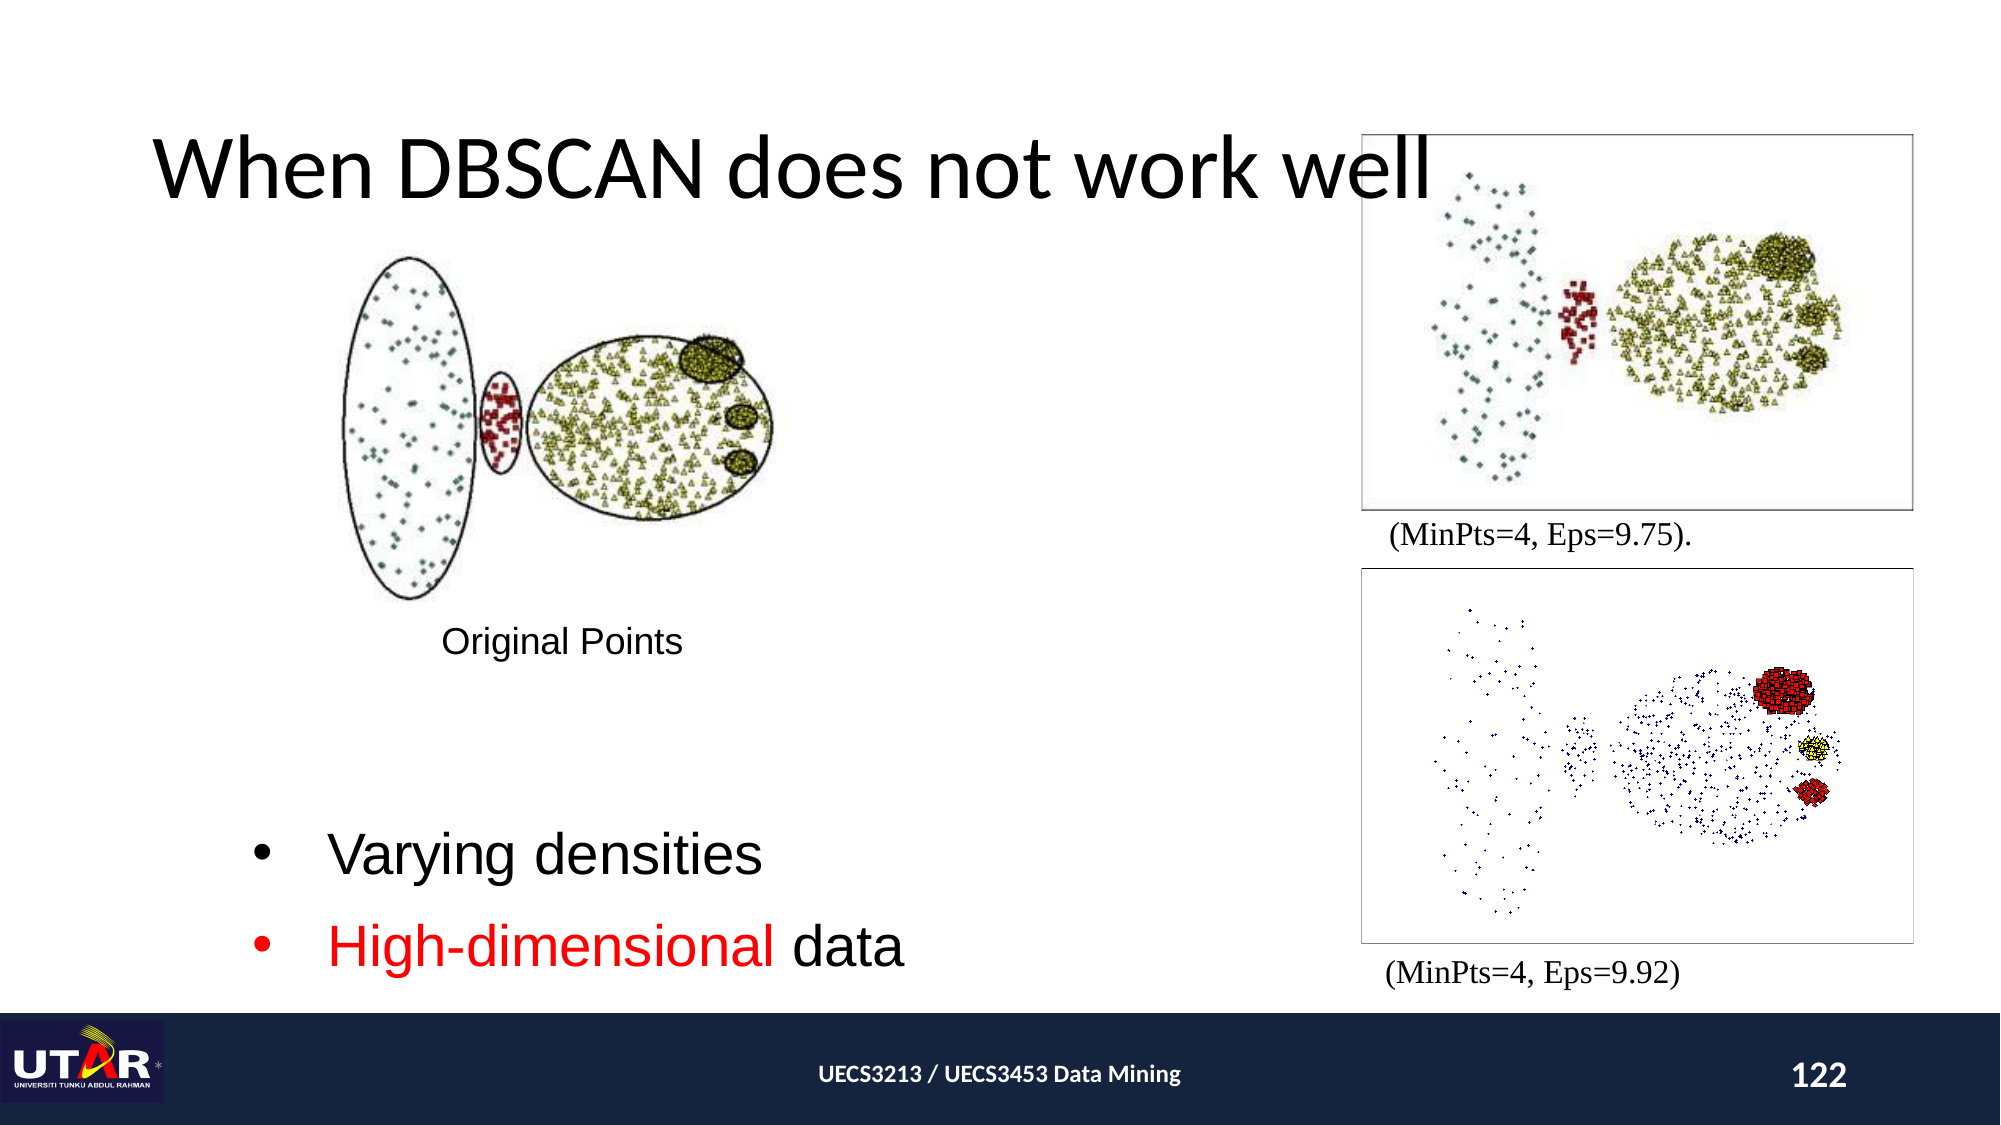

# When DBSCAN does not work well

(MinPts=4, Eps=9.75).

(MinPts=4, Eps=9.92)

Original Points
Varying densities
High-dimensional data
*
UECS3213 / UECS3453 Data Mining
122